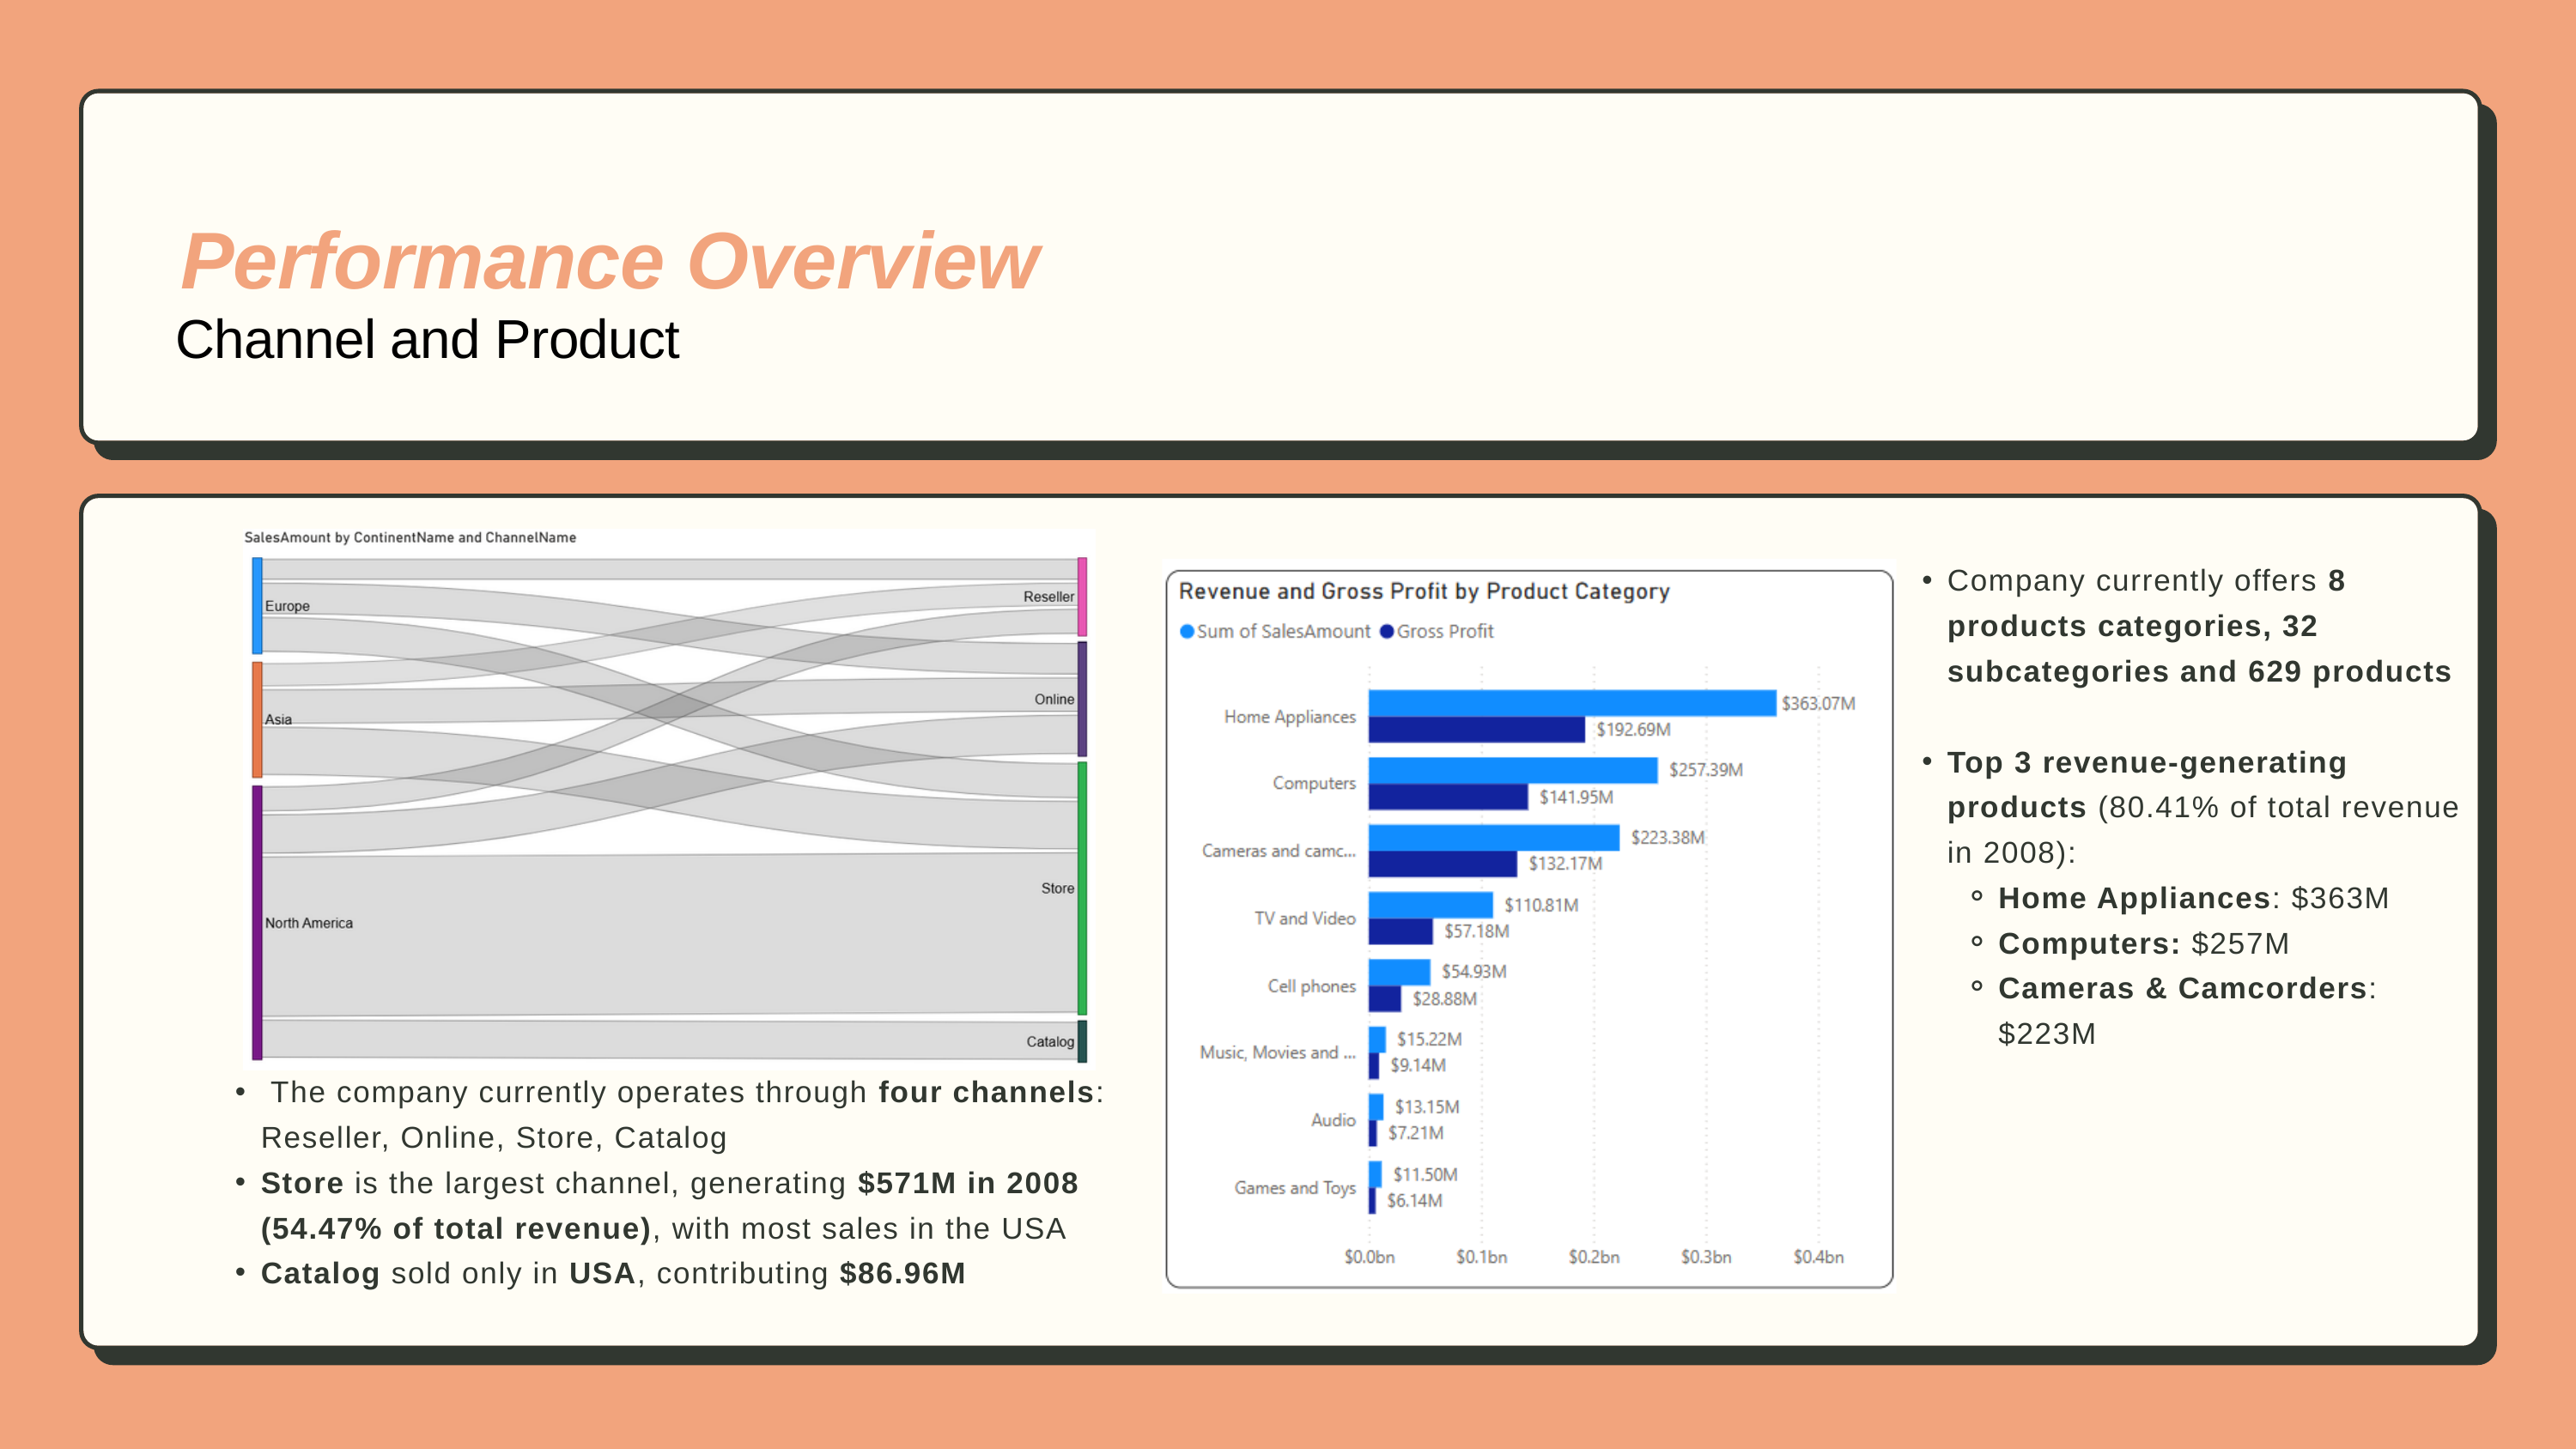

Performance Overview
Channel and Product

Company currently offers 8 products categories, 32 subcategories and 629 products

Top 3 revenue-generating products (80.41% of total revenue in 2008):
Home Appliances: $363M
Computers: $257M
Cameras & Camcorders: $223M

 The company currently operates through four channels: Reseller, Online, Store, Catalog
Store is the largest channel, generating $571M in 2008 (54.47% of total revenue), with most sales in the USA
Catalog sold only in USA, contributing $86.96M